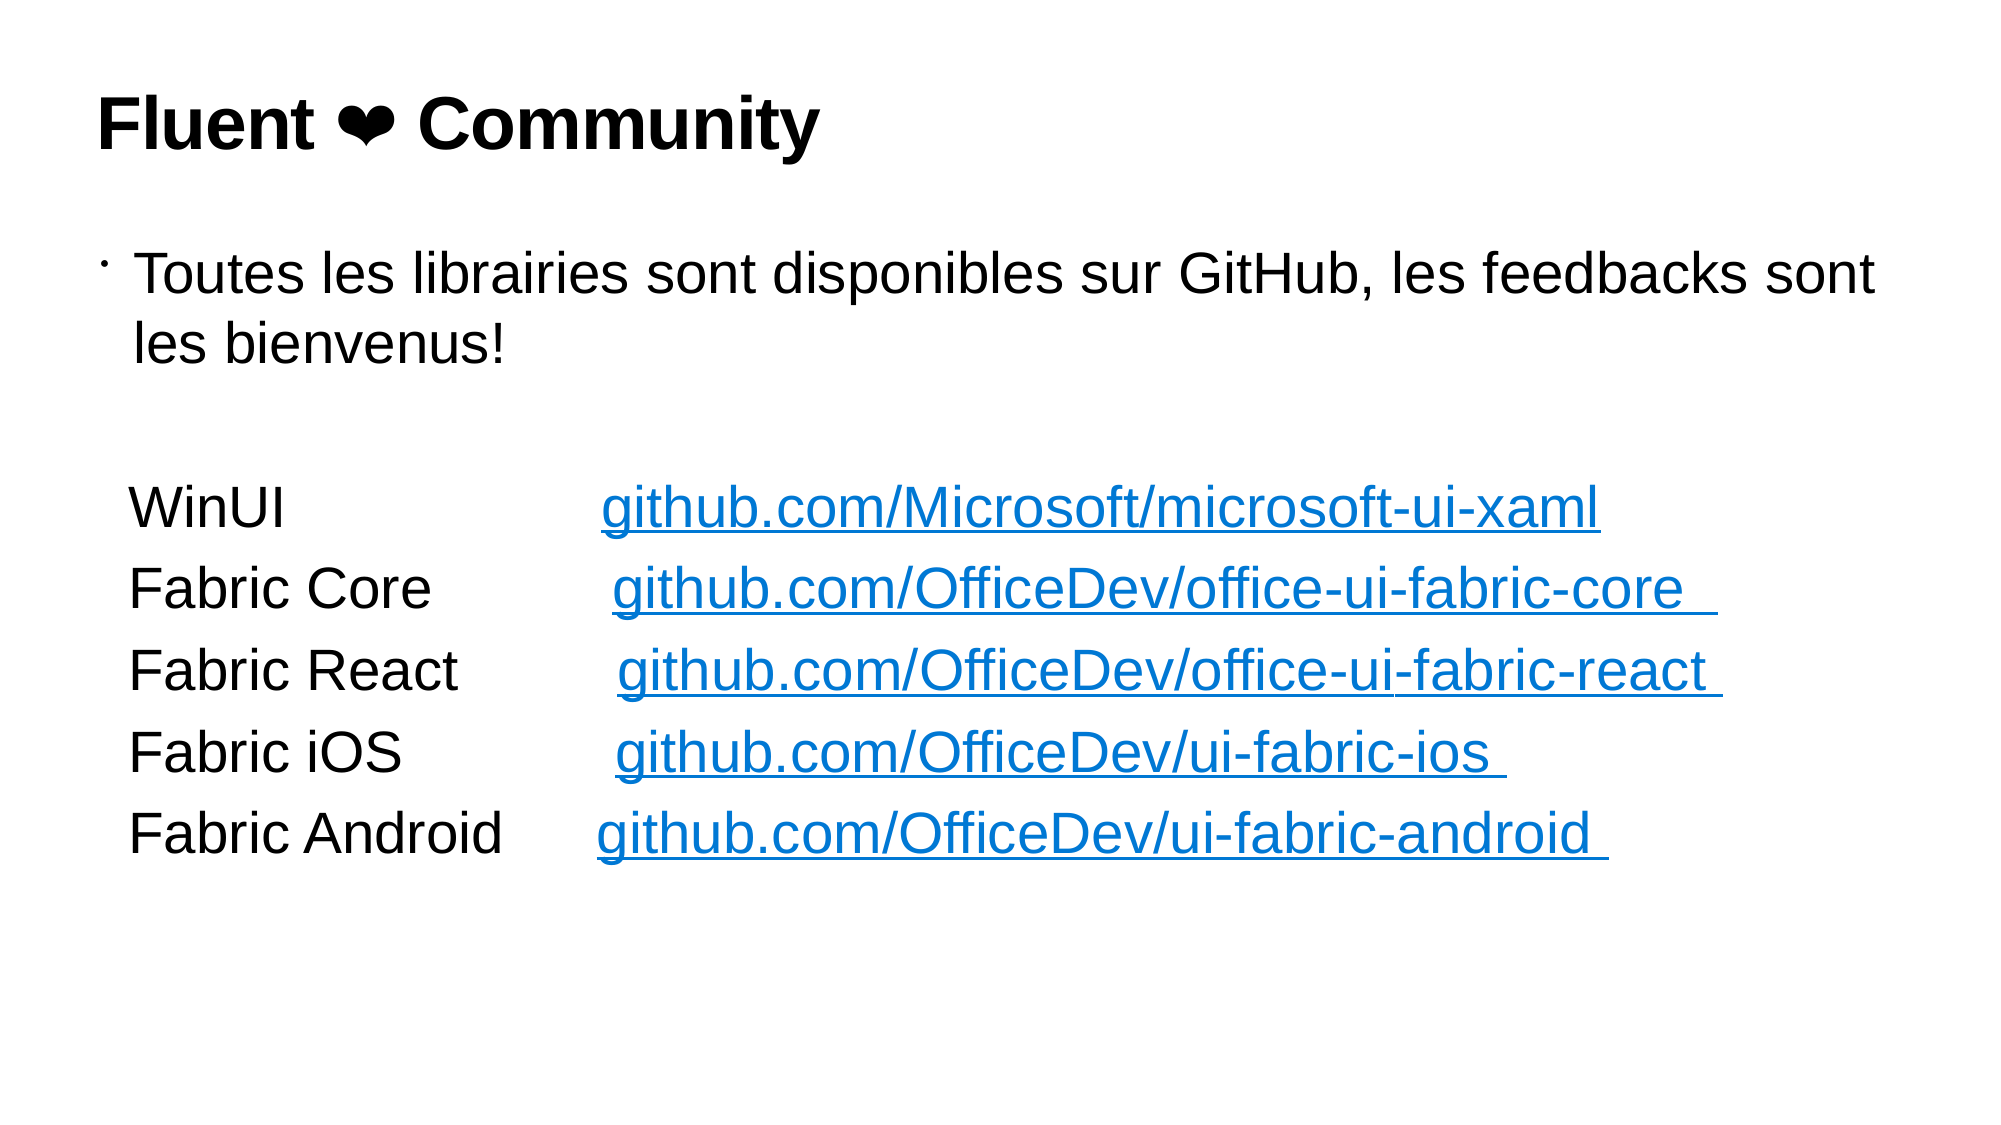

# Fluent ❤ Community
Toutes les librairies sont disponibles sur GitHub, les feedbacks sont les bienvenus!

  WinUI                    github.com/Microsoft/microsoft-ui-xaml
  Fabric Core           github.com/OfficeDev/office-ui-fabric-core
  Fabric React          github.com/OfficeDev/office-ui-fabric-react
  Fabric iOS             github.com/OfficeDev/ui-fabric-ios
  Fabric Android      github.com/OfficeDev/ui-fabric-android